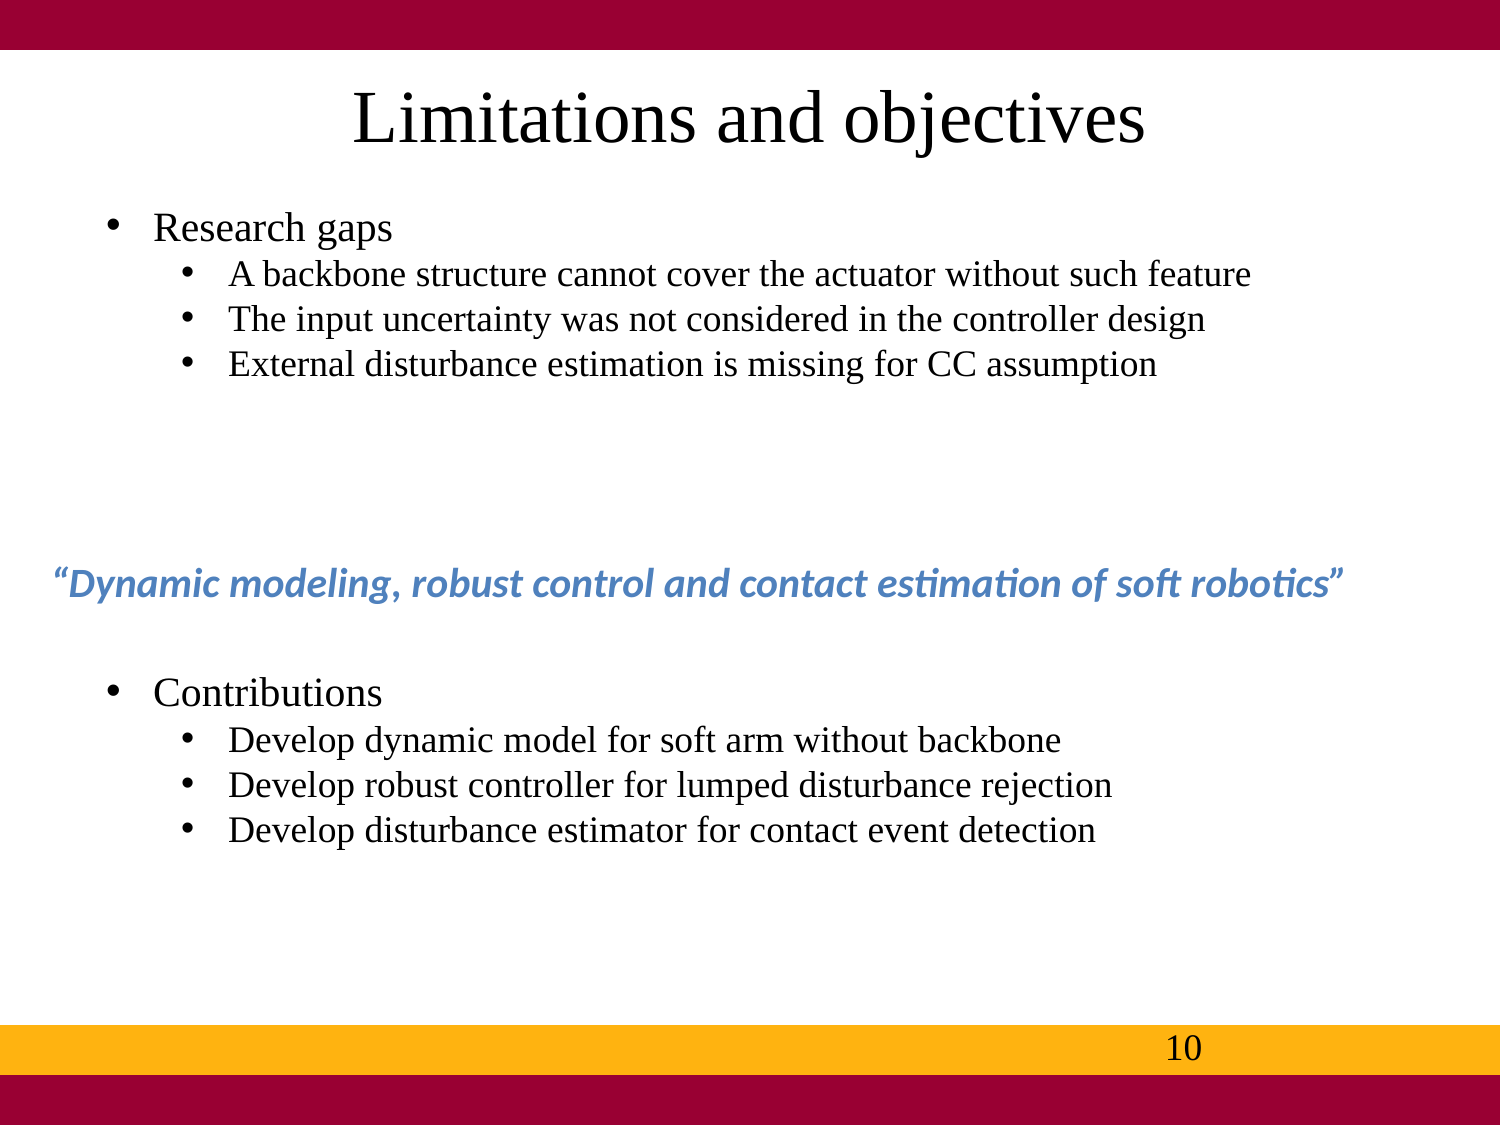

# Limitations and objectives
Research gaps
A backbone structure cannot cover the actuator without such feature
The input uncertainty was not considered in the controller design
External disturbance estimation is missing for CC assumption
“Dynamic modeling, robust control and contact estimation of soft robotics”
Contributions
Develop dynamic model for soft arm without backbone
Develop robust controller for lumped disturbance rejection
Develop disturbance estimator for contact event detection
10